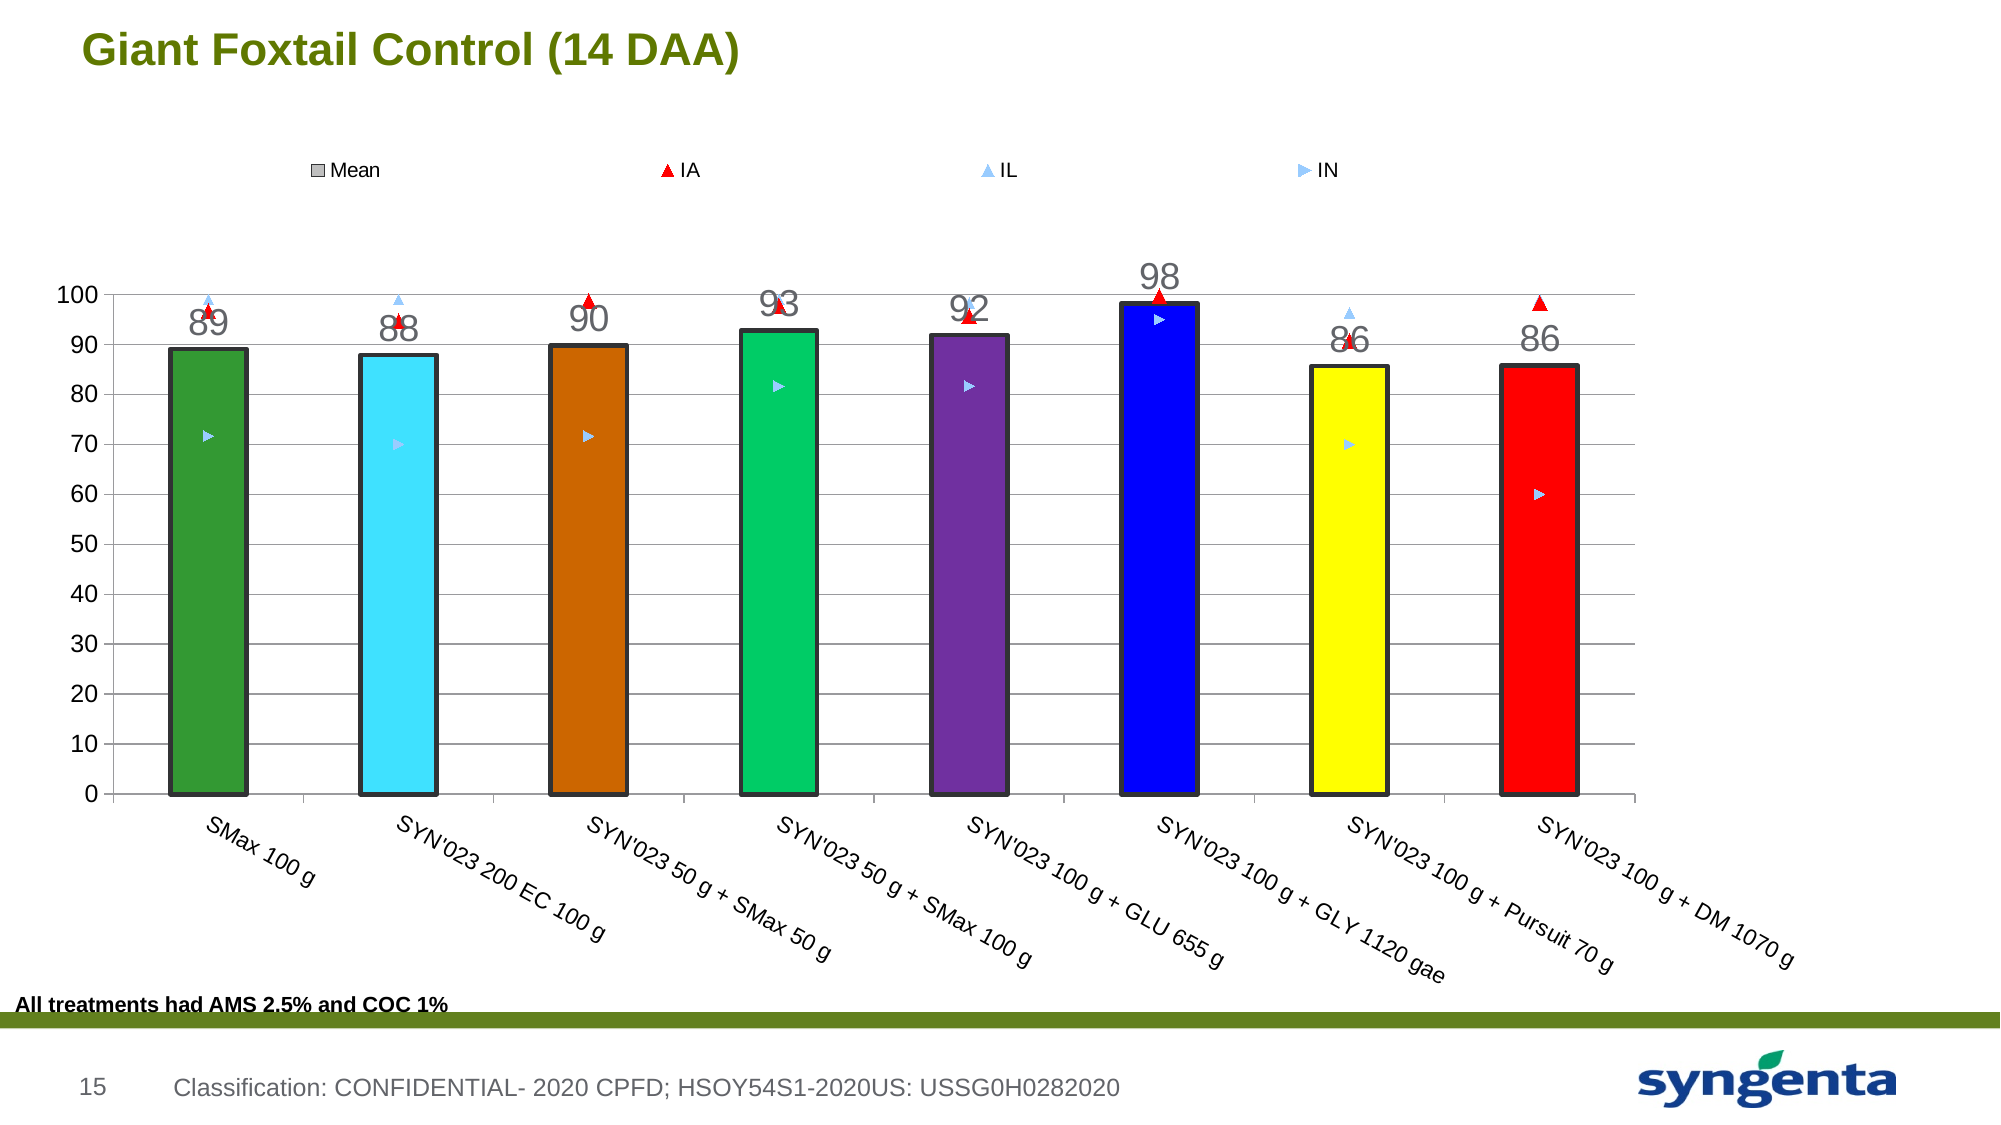

# Giant Foxtail Control (14 DAA)

### Chart

| Category | Mean | IA | IL | IN |
|---|---|---|---|---|
| SMax 100 g | 89.11111111111067 | 96.666666666666 | 99.0 | 71.666666666666 |
| SYN'023 200 EC 100 g | 87.88888888888867 | 94.666666666666 | 99.0 | 70.0 |
| SYN'023 50 g + SMax 50 g | 89.77777777777733 | 98.666666666666 | 99.0 | 71.666666666666 |
| SYN'023 50 g + SMax 100 g | 92.77777777777733 | 97.666666666666 | 99.0 | 81.666666666666 |
| SYN'023 100 g + GLU 655 g | 91.88888888888833 | 95.666666666666 | 98.33333333333299 | 81.666666666666 |
| SYN'023 100 g + GLY 1120 gae | 98.222222222222 | 99.666666666666 | 100.0 | 95.0 |
| SYN'023 100 g + Pursuit 70 g | 85.66666666666633 | 90.666666666666 | 96.33333333333299 | 70.0 |
| SYN'023 100 g + DM 1070 g | 85.77777777777766 | 98.33333333333299 | 99.0 | 60.0 |
All treatments had AMS 2.5% and COC 1%
Classification: CONFIDENTIAL- 2020 CPFD; HSOY54S1-2020US: USSG0H0282020